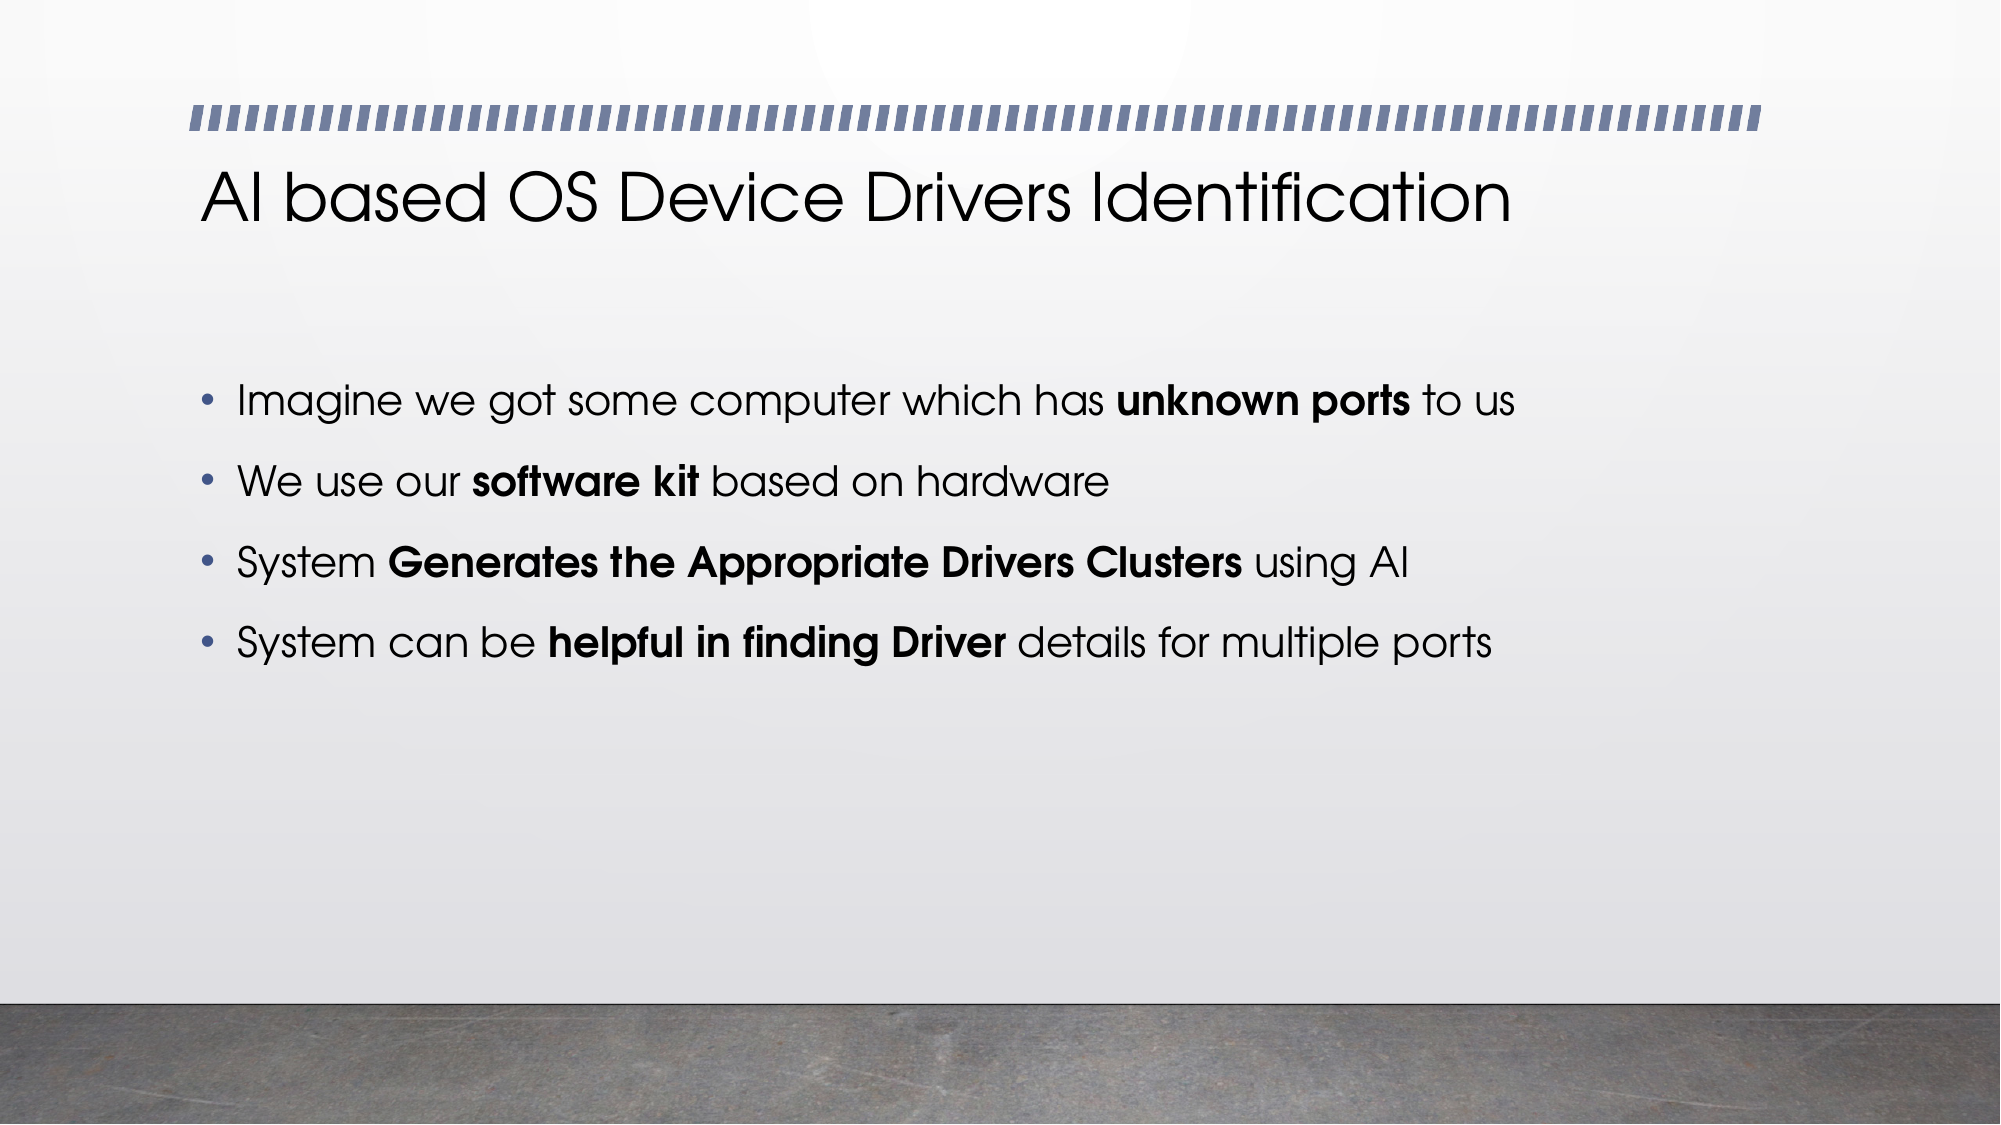

# AI based OS Device Drivers Identification
Imagine we got some computer which has unknown ports to us
We use our software kit based on hardware
System Generates the Appropriate Drivers Clusters using AI
System can be helpful in finding Driver details for multiple ports